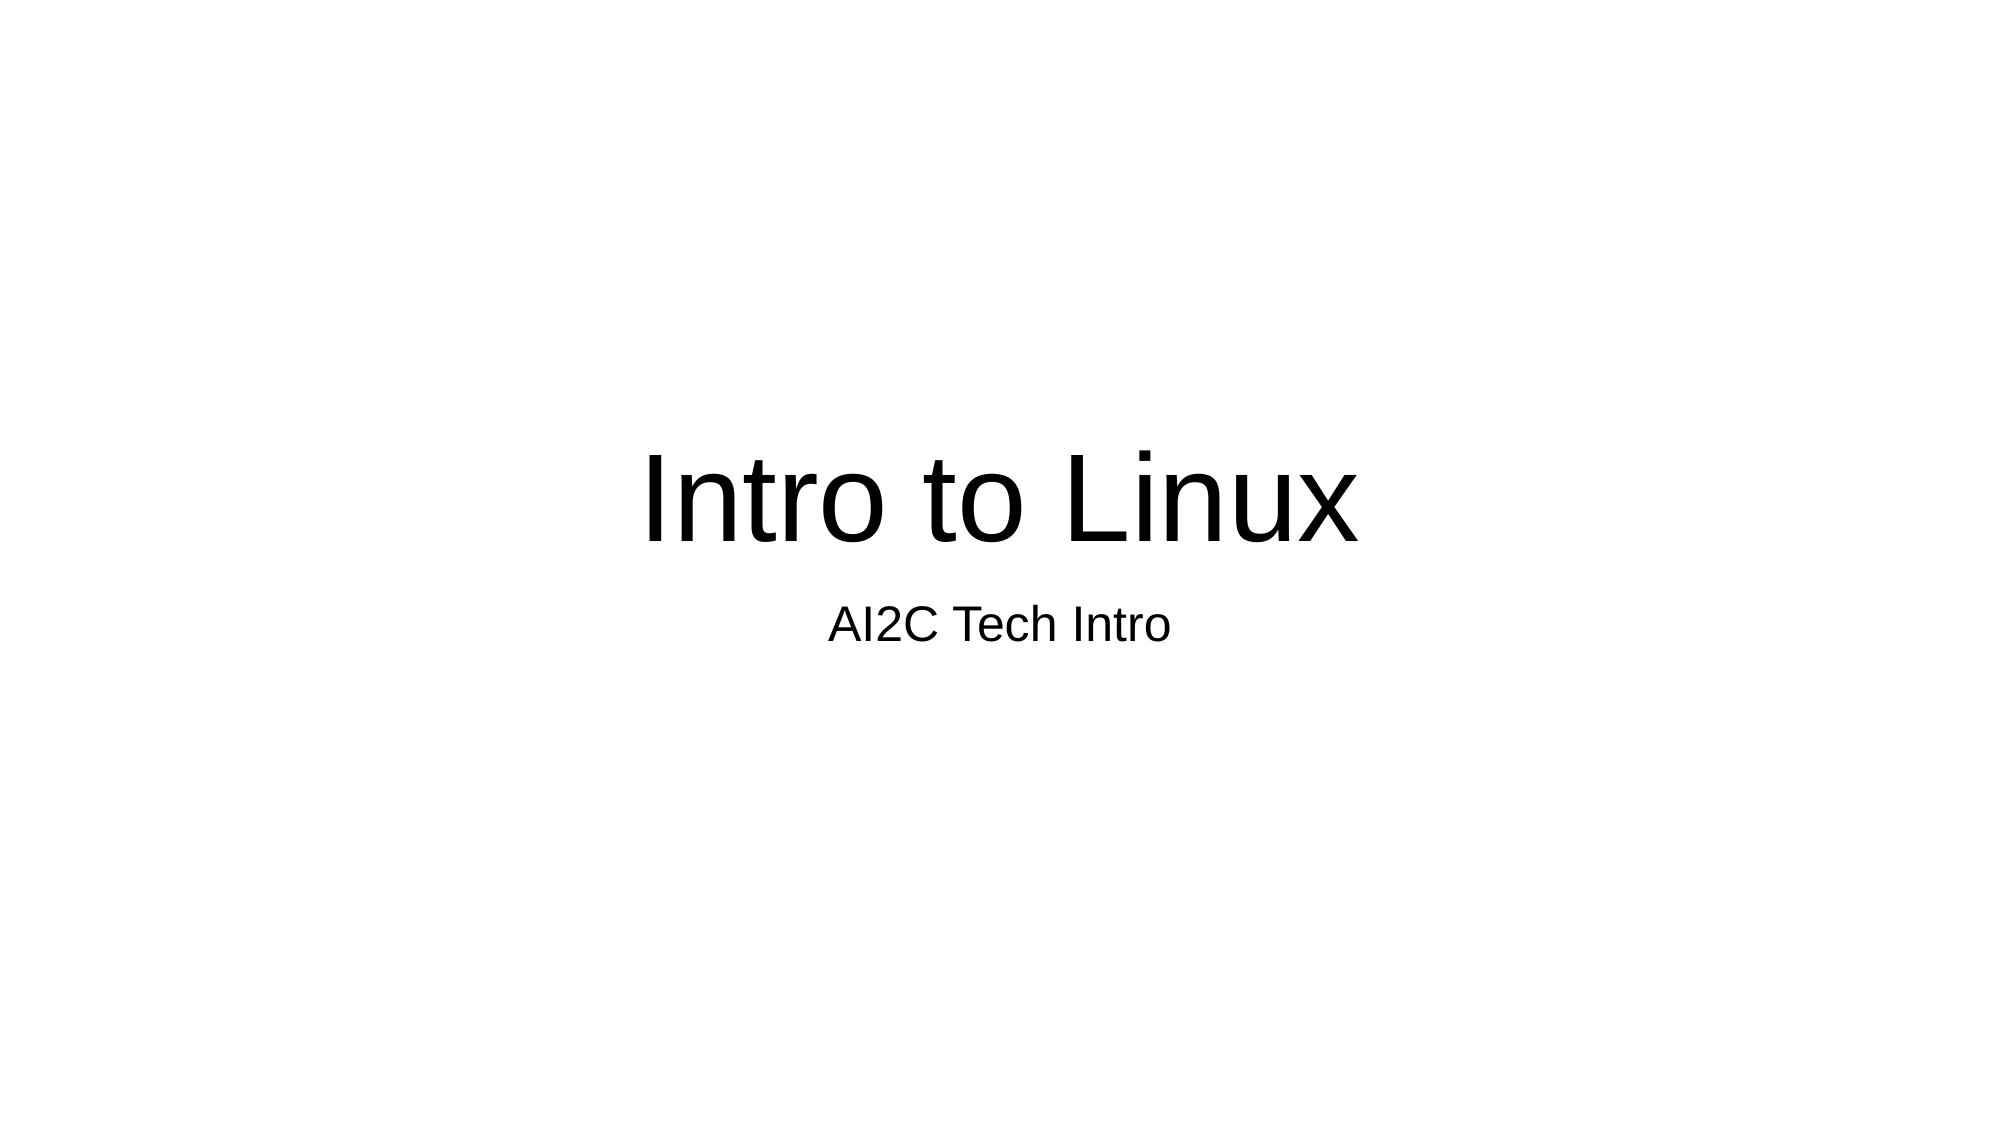

# Intro to Linux
AI2C Tech Intro